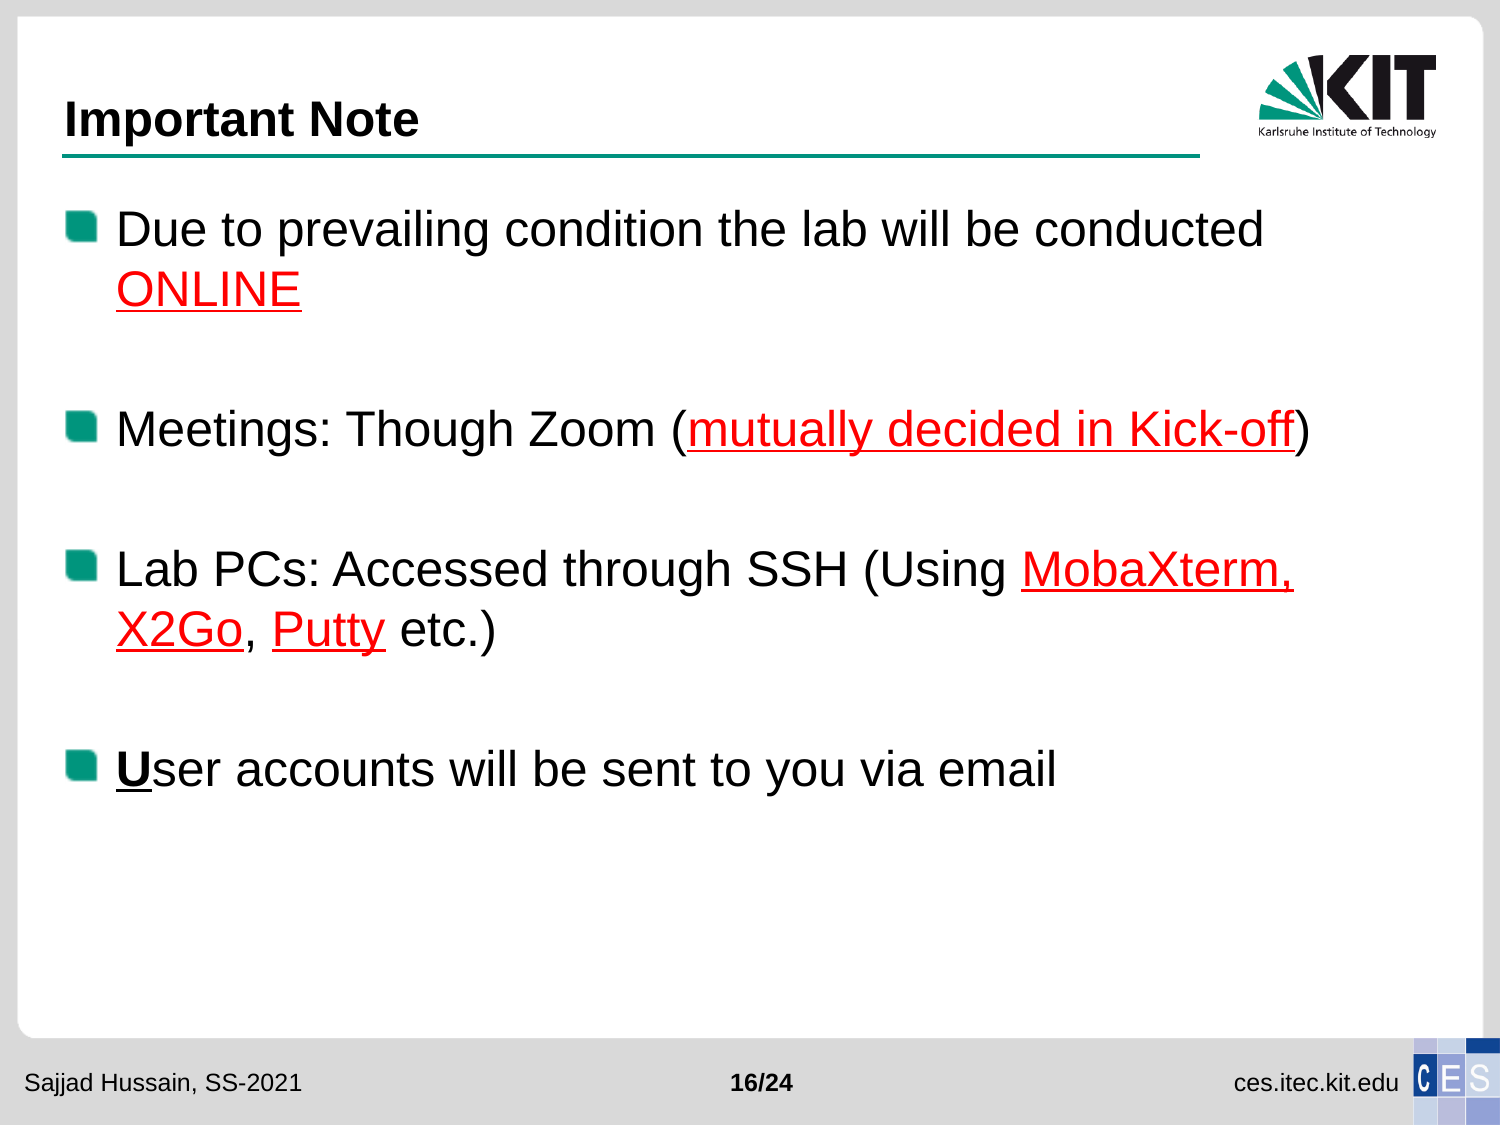

# Important Note
Due to prevailing condition the lab will be conducted ONLINE

Meetings: Though Zoom (mutually decided in Kick-off)

Lab PCs: Accessed through SSH (Using MobaXterm, X2Go, Putty etc.)

User accounts will be sent to you via email